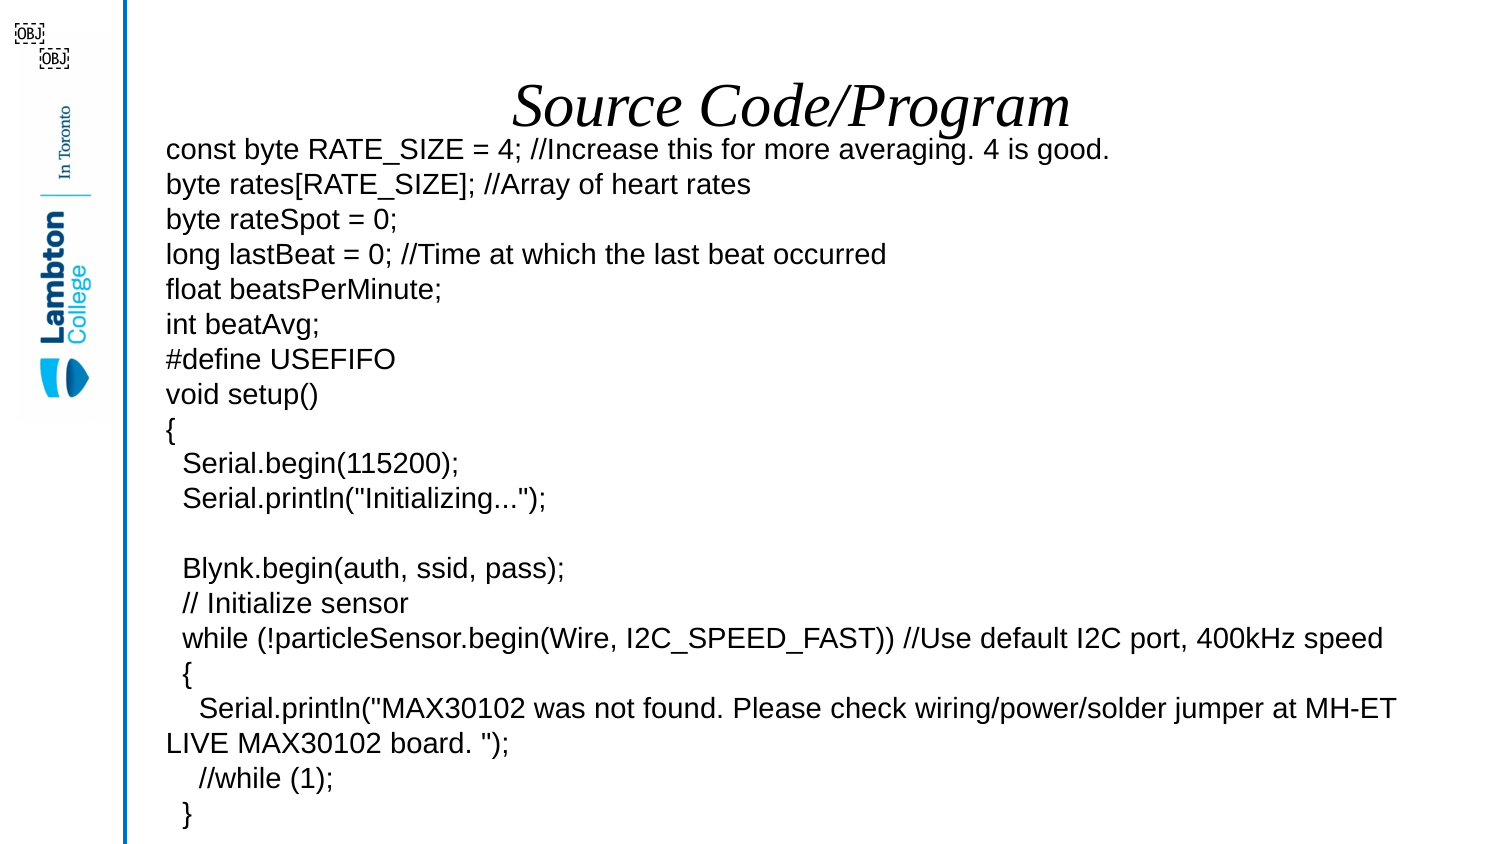

￼
￼
# Source Code/Program
const byte RATE_SIZE = 4; //Increase this for more averaging. 4 is good.
byte rates[RATE_SIZE]; //Array of heart rates
byte rateSpot = 0;
long lastBeat = 0; //Time at which the last beat occurred
float beatsPerMinute;
int beatAvg;
#define USEFIFO
void setup()
{
  Serial.begin(115200);
  Serial.println("Initializing...");

  Blynk.begin(auth, ssid, pass);
  // Initialize sensor
  while (!particleSensor.begin(Wire, I2C_SPEED_FAST)) //Use default I2C port, 400kHz speed
  {
    Serial.println("MAX30102 was not found. Please check wiring/power/solder jumper at MH-ET LIVE MAX30102 board. ");
    //while (1);
  }